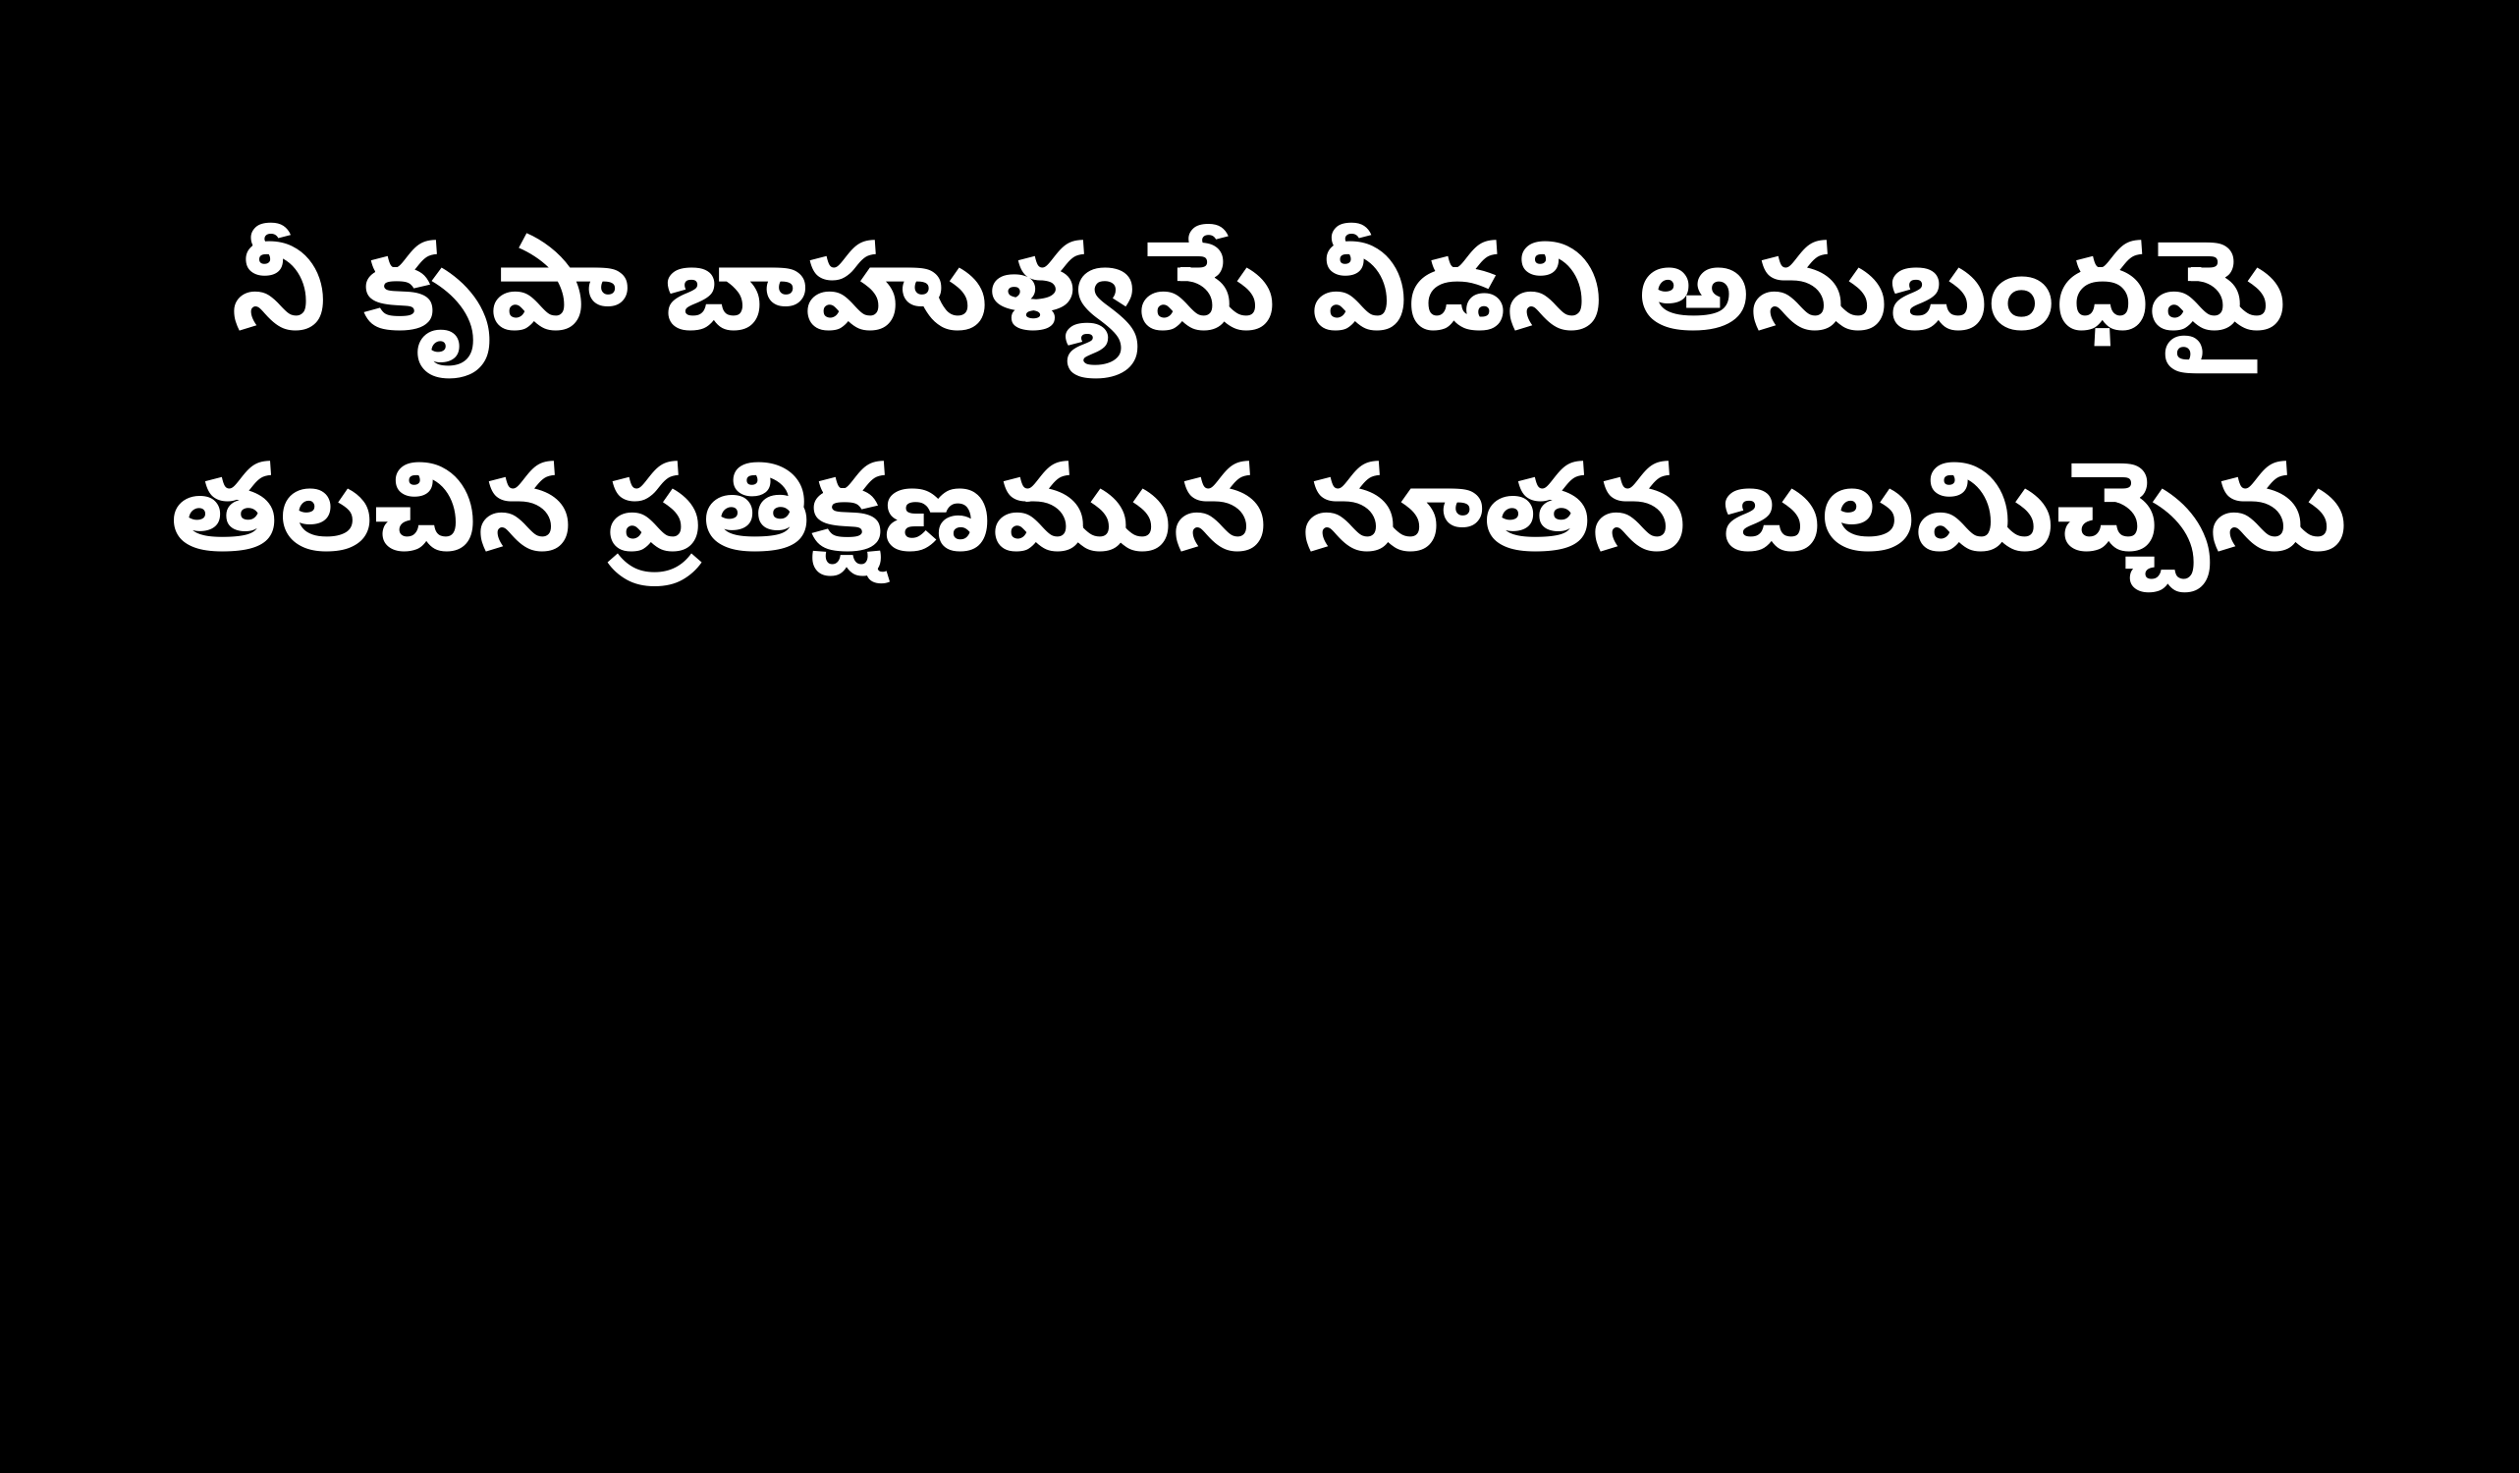

నీ కృపా బాహుళ్యమే వీడని అనుబంధమై
తలచిన ప్రతిక్షణమున నూతన బలమిచ్చెను